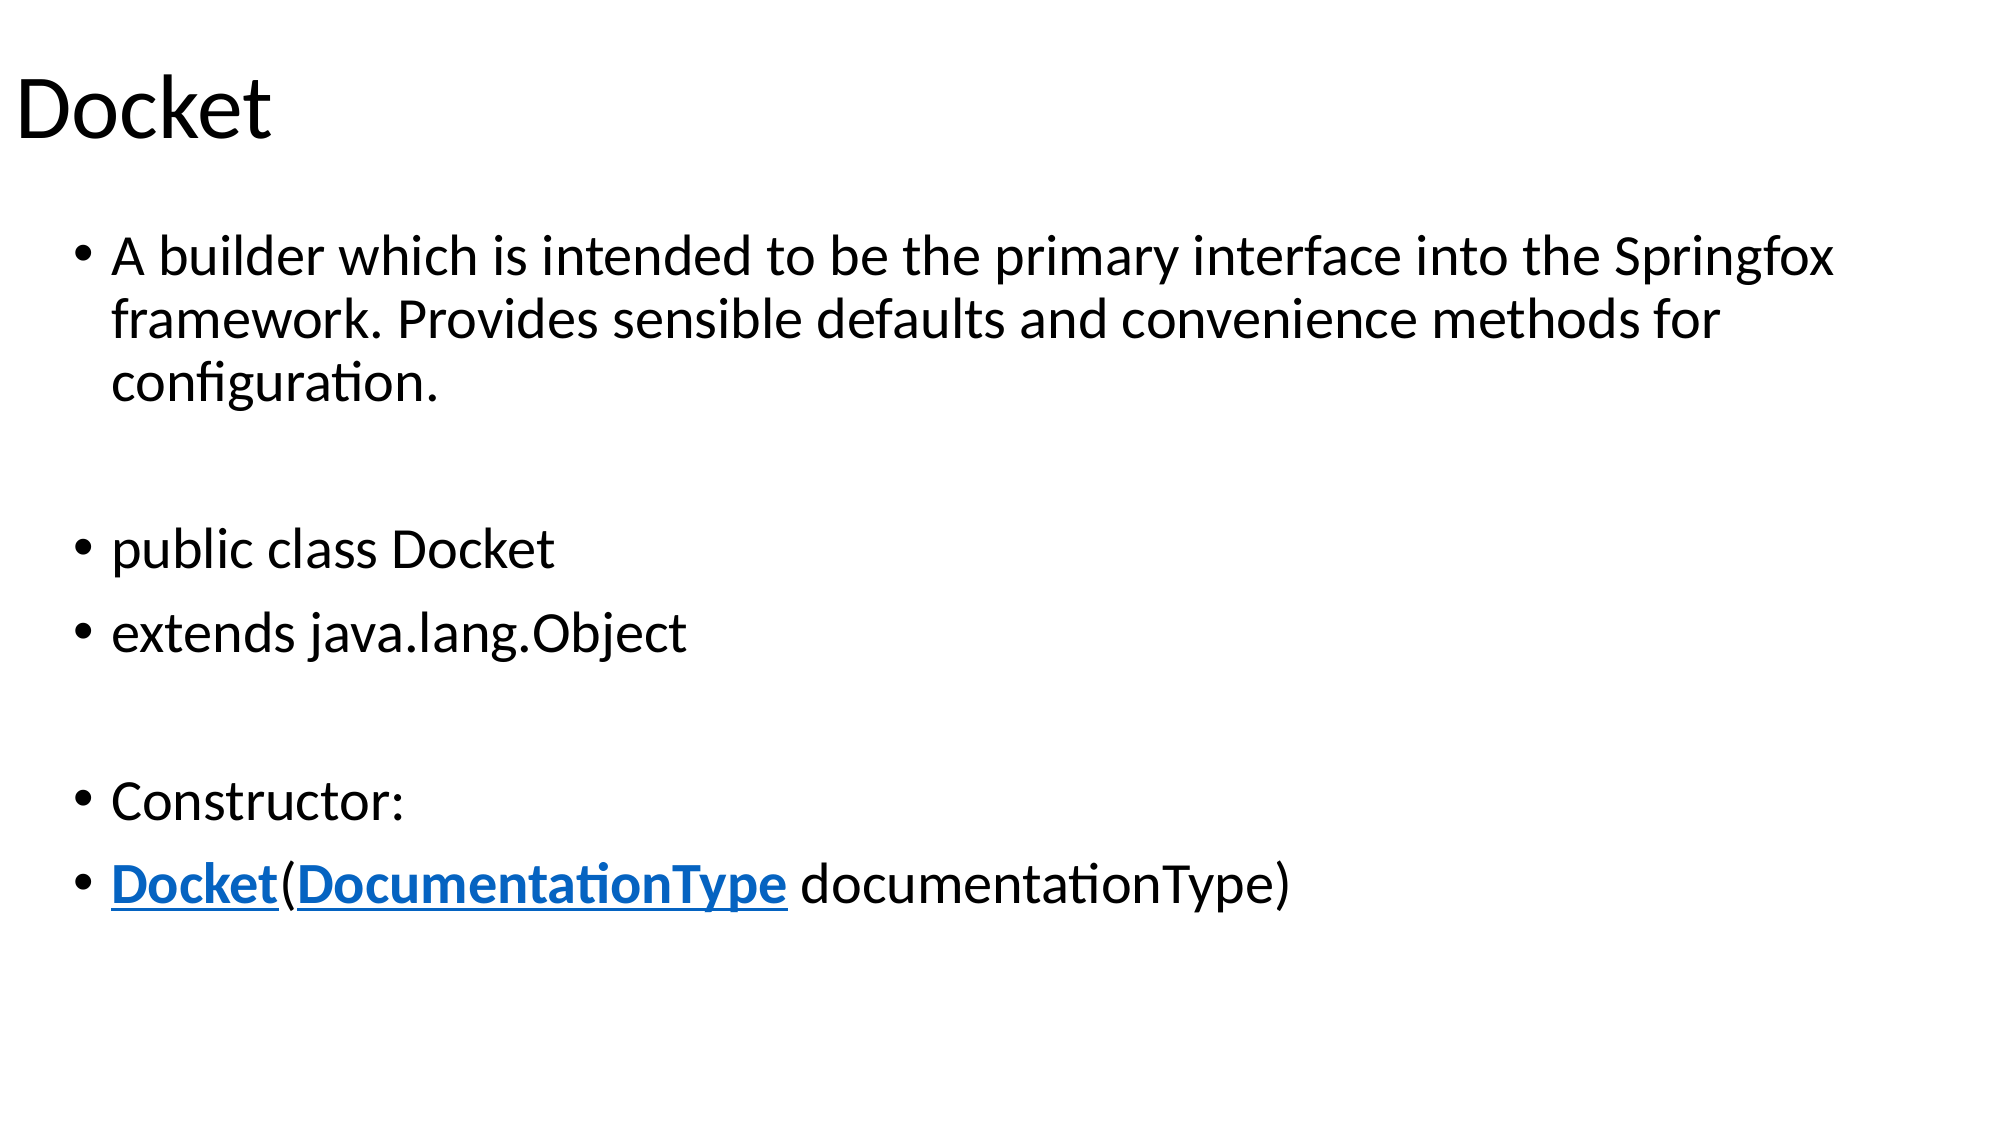

# Docket
A builder which is intended to be the primary interface into the Springfox framework. Provides sensible defaults and convenience methods for configuration.

public class Docket
extends java.lang.Object

Constructor:
Docket​(DocumentationType documentationType)